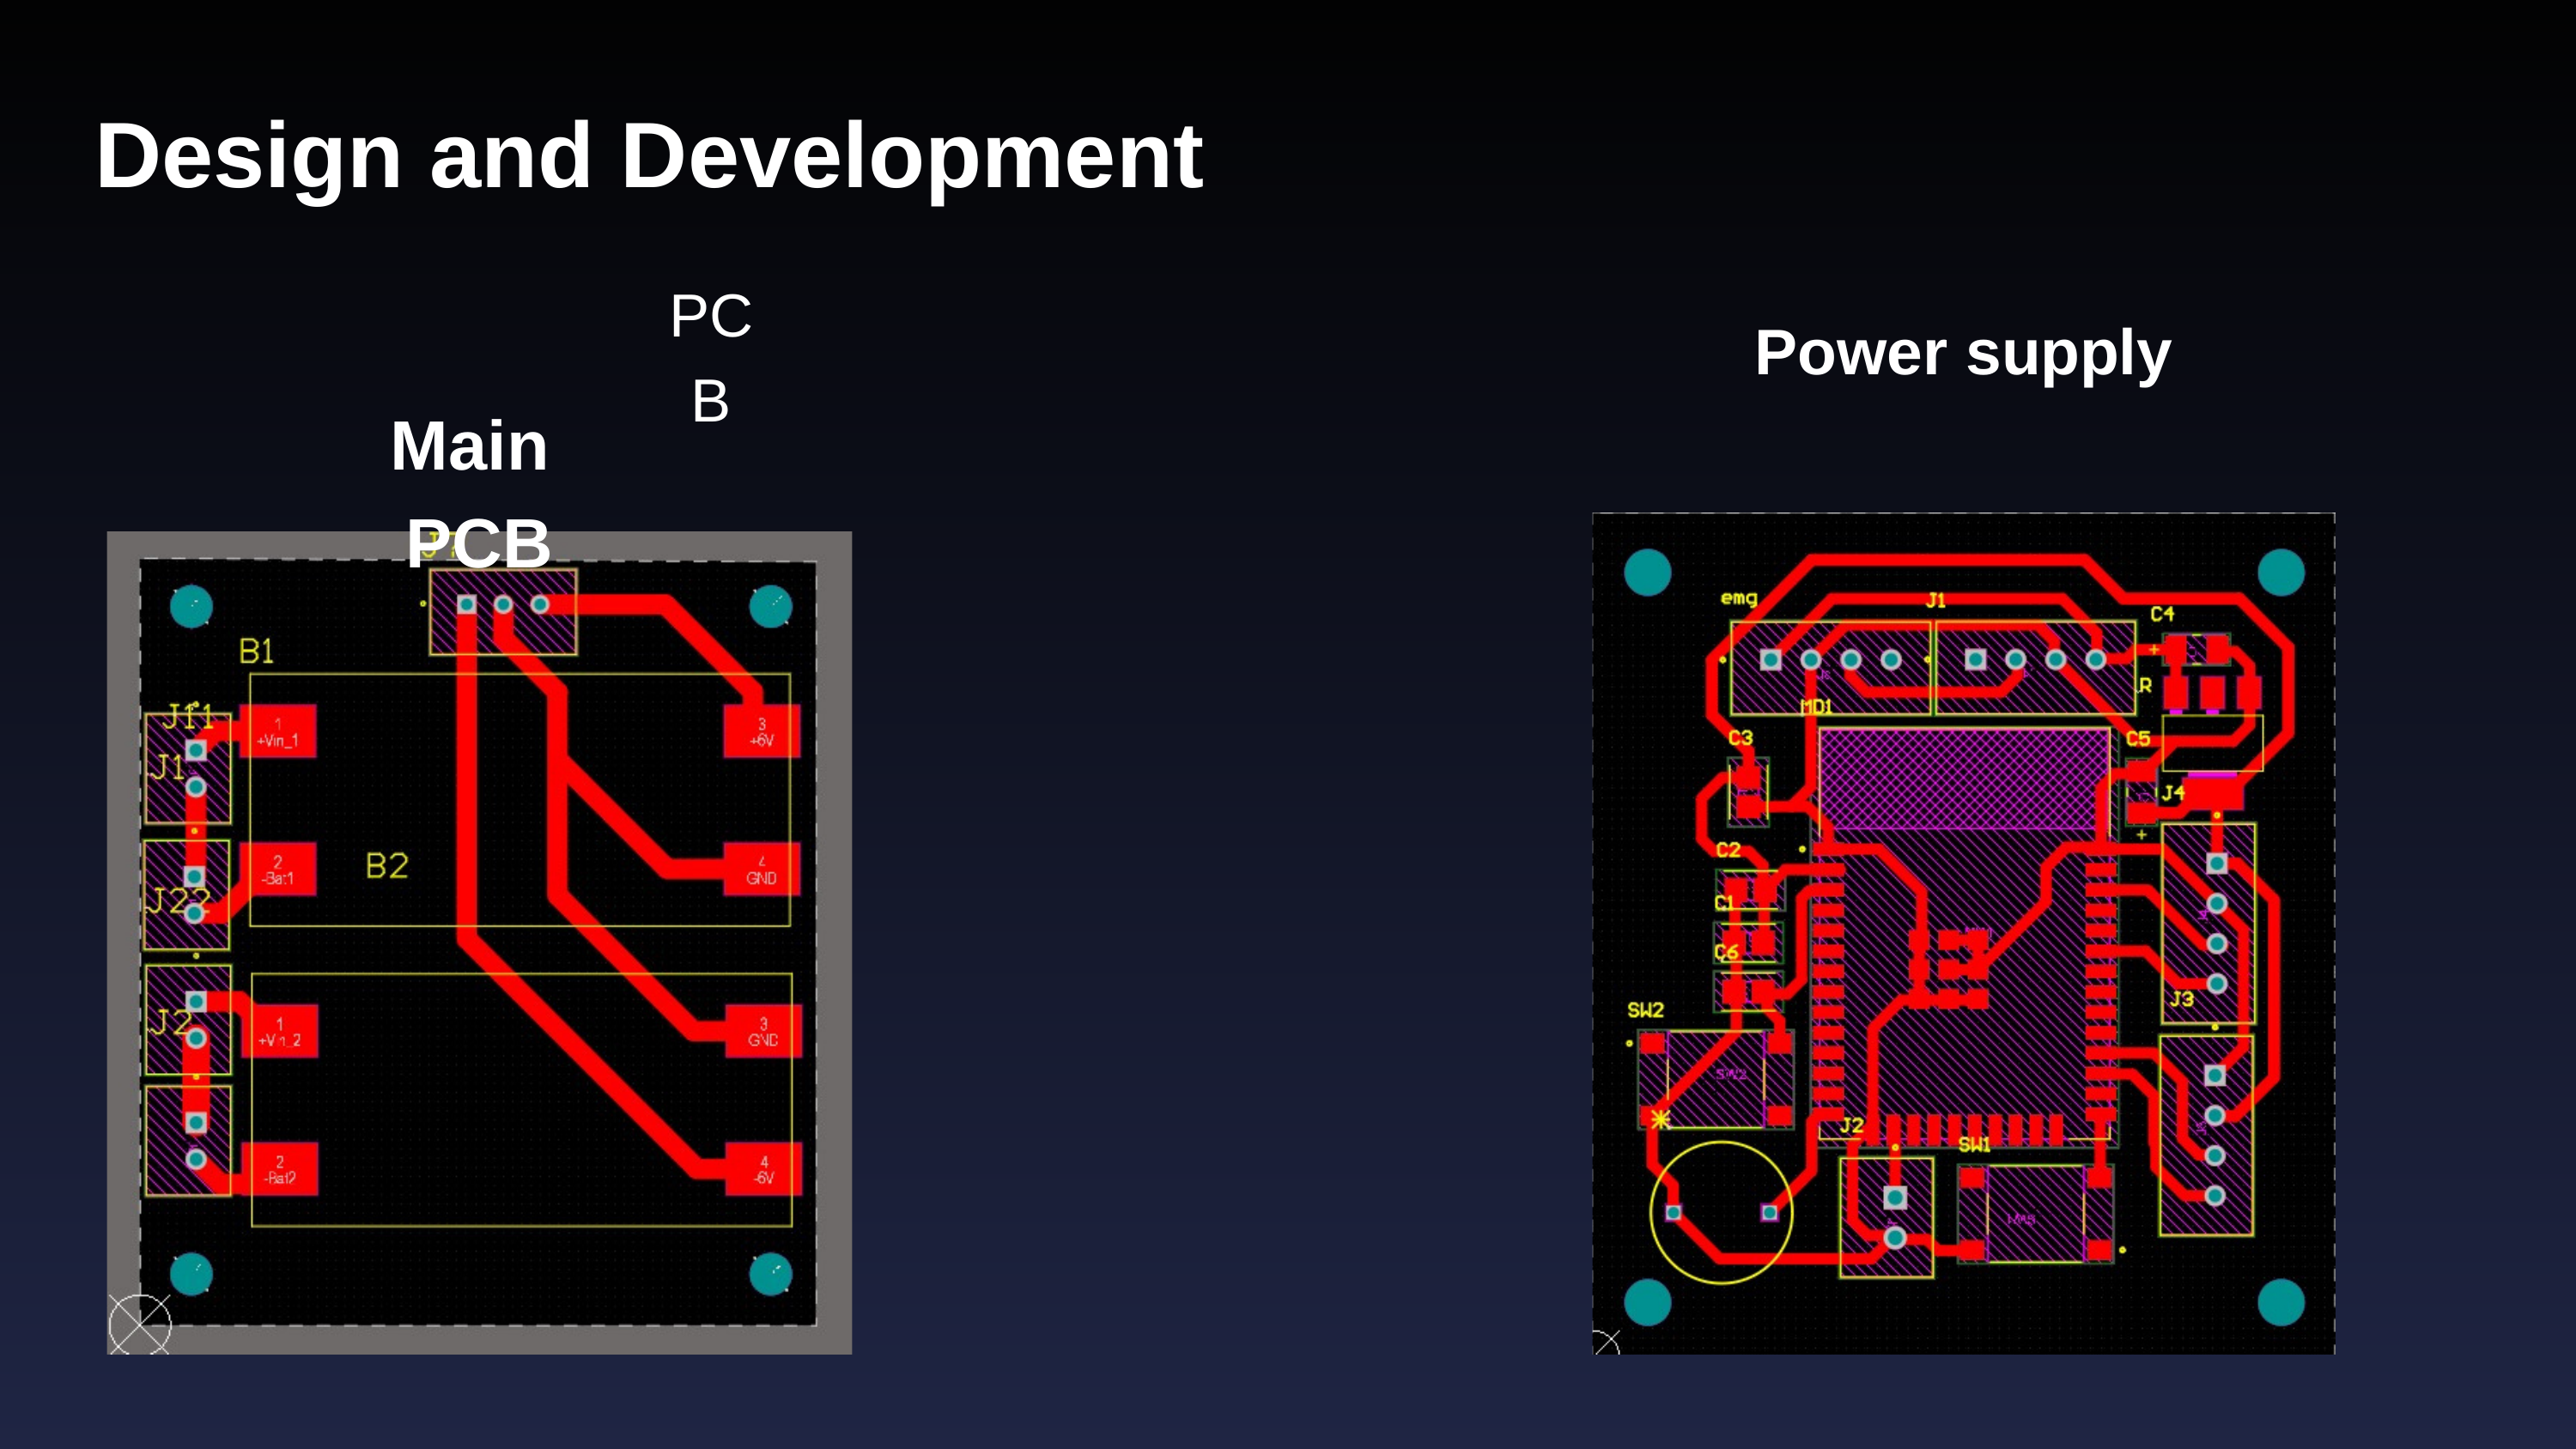

Design and Development
PCB
Power supply
Main  PCB